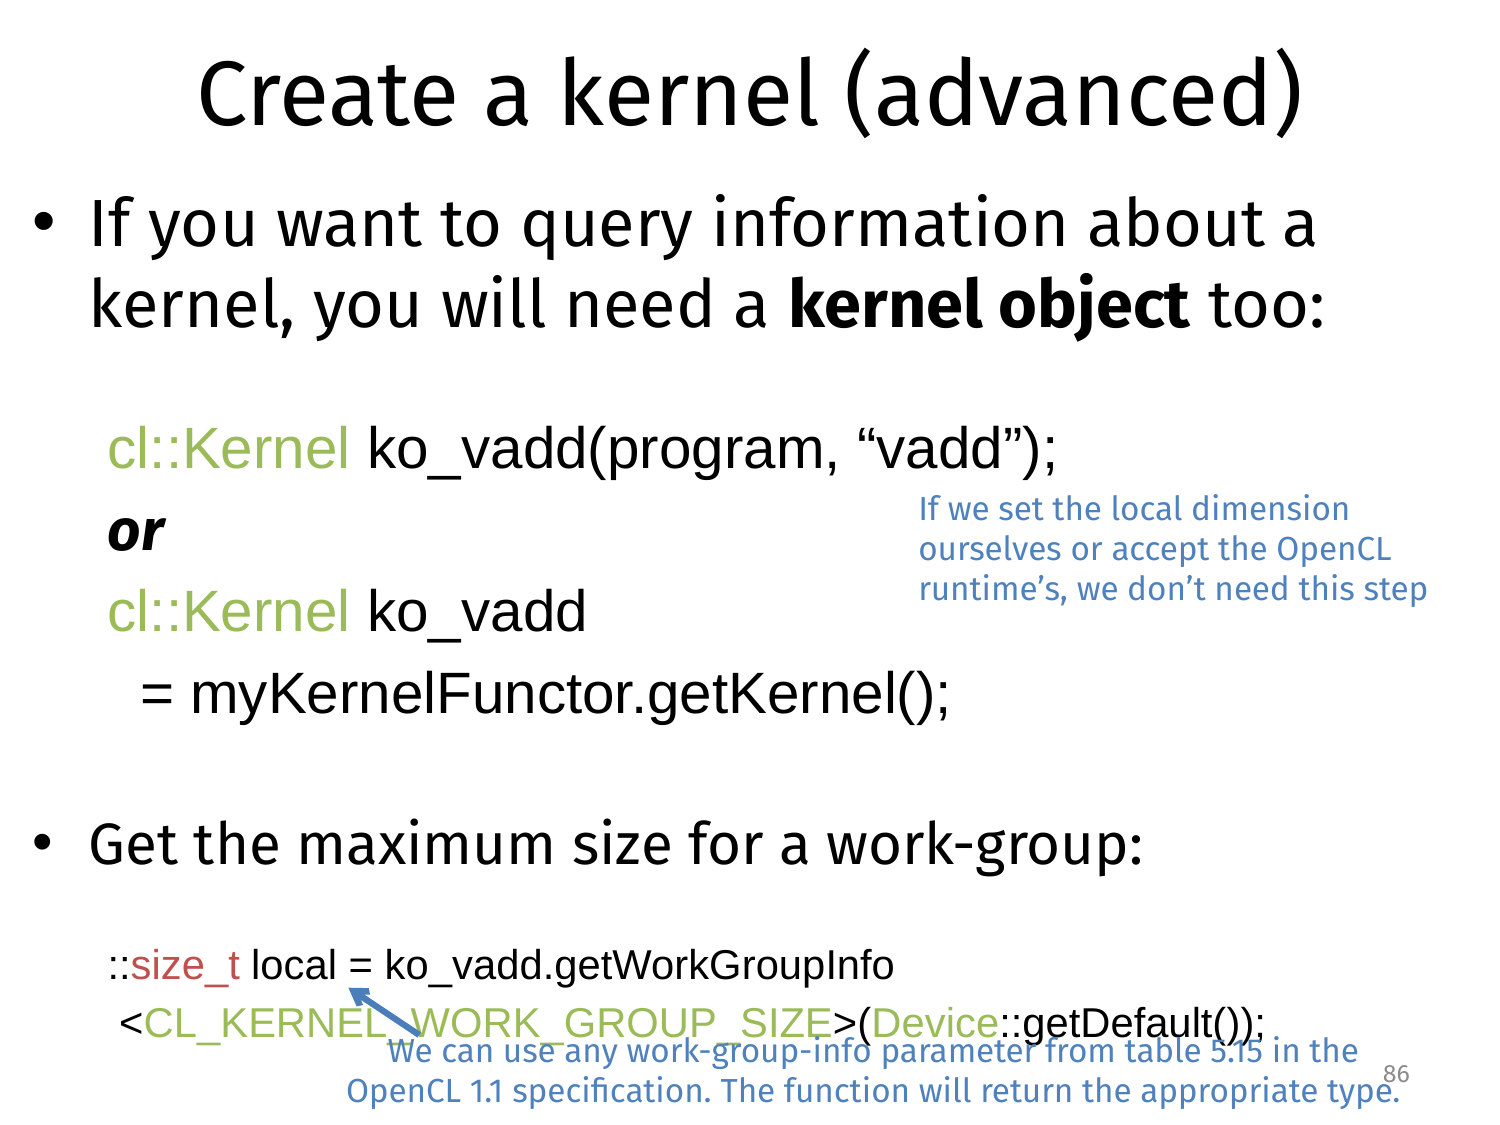

# Create a kernel (advanced)
If you want to query information about a kernel, you will need a kernel object too:

cl::Kernel ko_vadd(program, “vadd”);
or
cl::Kernel ko_vadd
  = myKernelFunctor.getKernel();

Get the maximum size for a work-group:

::size_t local = ko_vadd.getWorkGroupInfo
 <CL_KERNEL_WORK_GROUP_SIZE>(Device::getDefault());

If we set the local dimension ourselves or accept the OpenCL runtime’s, we don’t need this step

We can use any work-group-info parameter from table 5.15 in the OpenCL 1.1 specification. The function will return the appropriate type.
86